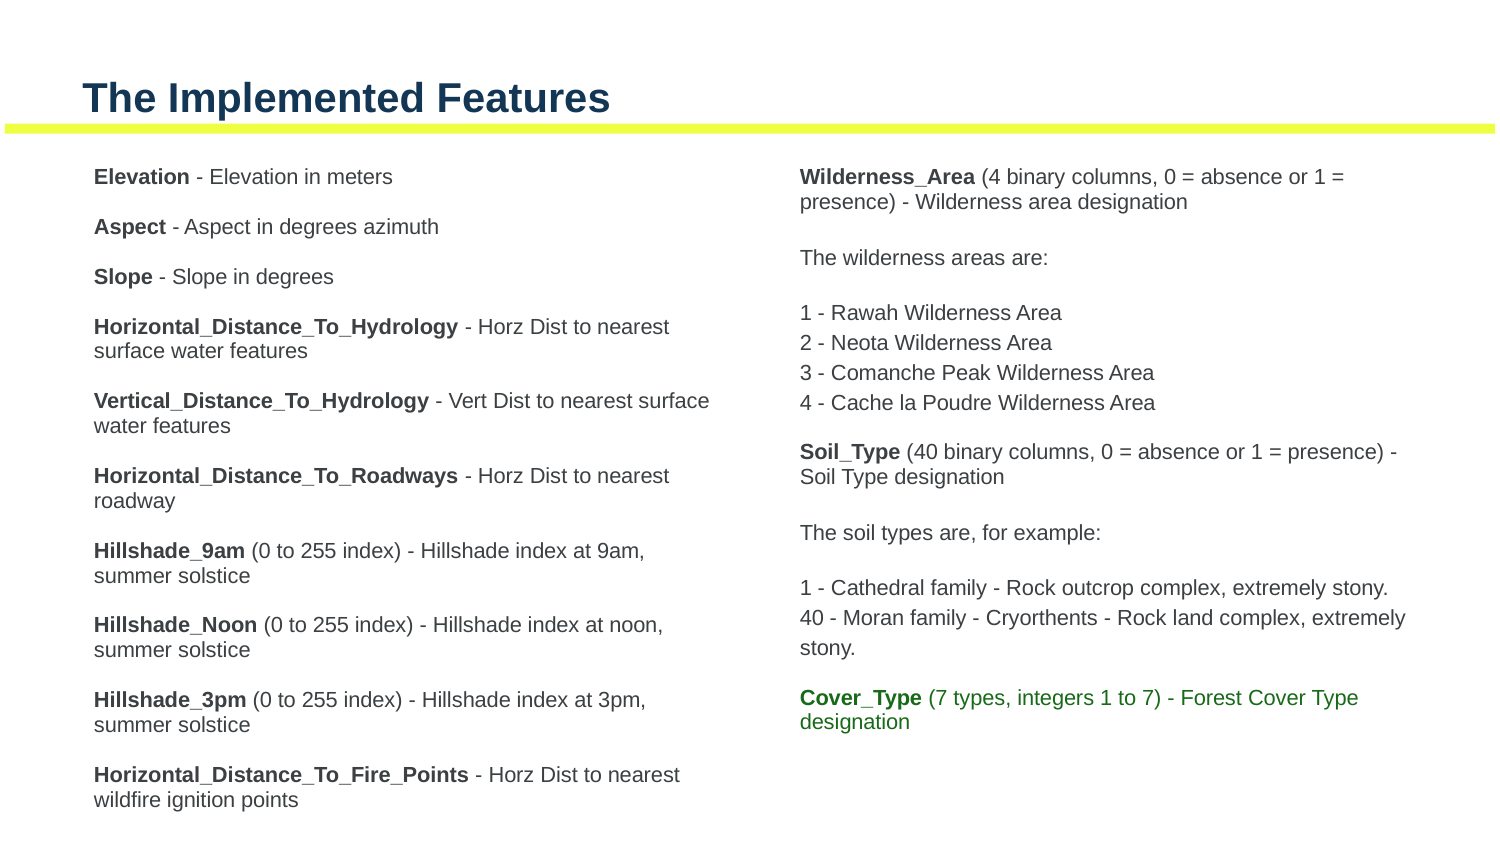

# The Implemented Features

Elevation - Elevation in meters
Aspect - Aspect in degrees azimuth
Slope - Slope in degrees
Horizontal_Distance_To_Hydrology - Horz Dist to nearest surface water features
Vertical_Distance_To_Hydrology - Vert Dist to nearest surface water features
Horizontal_Distance_To_Roadways - Horz Dist to nearest roadway
Hillshade_9am (0 to 255 index) - Hillshade index at 9am, summer solstice
Hillshade_Noon (0 to 255 index) - Hillshade index at noon, summer solstice
Hillshade_3pm (0 to 255 index) - Hillshade index at 3pm, summer solstice
Horizontal_Distance_To_Fire_Points - Horz Dist to nearest wildfire ignition points
Wilderness_Area (4 binary columns, 0 = absence or 1 = presence) - Wilderness area designation
The wilderness areas are:
1 - Rawah Wilderness Area
2 - Neota Wilderness Area
3 - Comanche Peak Wilderness Area
4 - Cache la Poudre Wilderness Area
Soil_Type (40 binary columns, 0 = absence or 1 = presence) - Soil Type designation
The soil types are, for example:
1 - Cathedral family - Rock outcrop complex, extremely stony.
40 - Moran family - Cryorthents - Rock land complex, extremely stony.
Cover_Type (7 types, integers 1 to 7) - Forest Cover Type designation